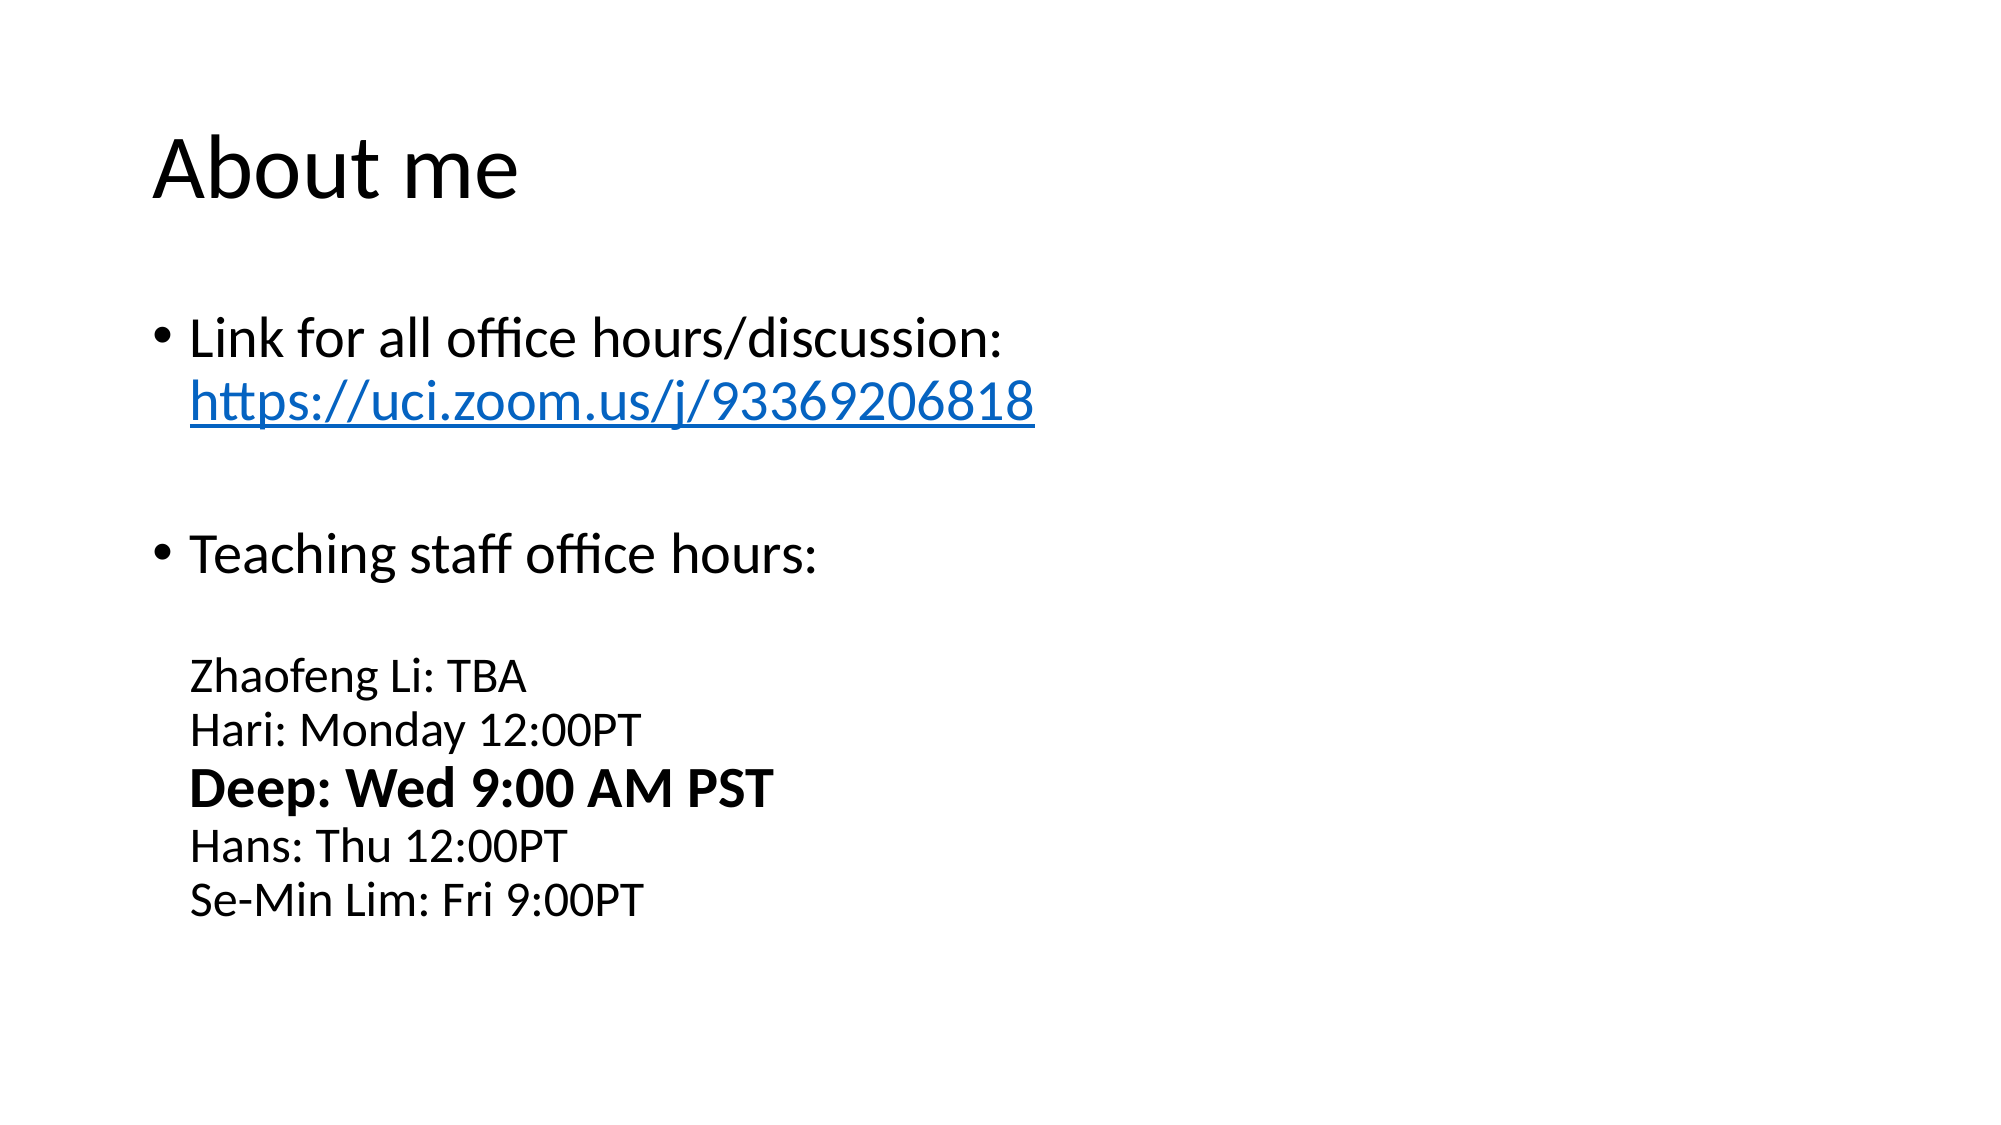

# About me
Link for all office hours/discussion:
https://uci.zoom.us/j/93369206818
Teaching staff office hours:
Zhaofeng Li: TBA
Hari: Monday 12:00PT
Deep: Wed 9:00 AM PST
Hans: Thu 12:00PT
Se-Min Lim: Fri 9:00PT